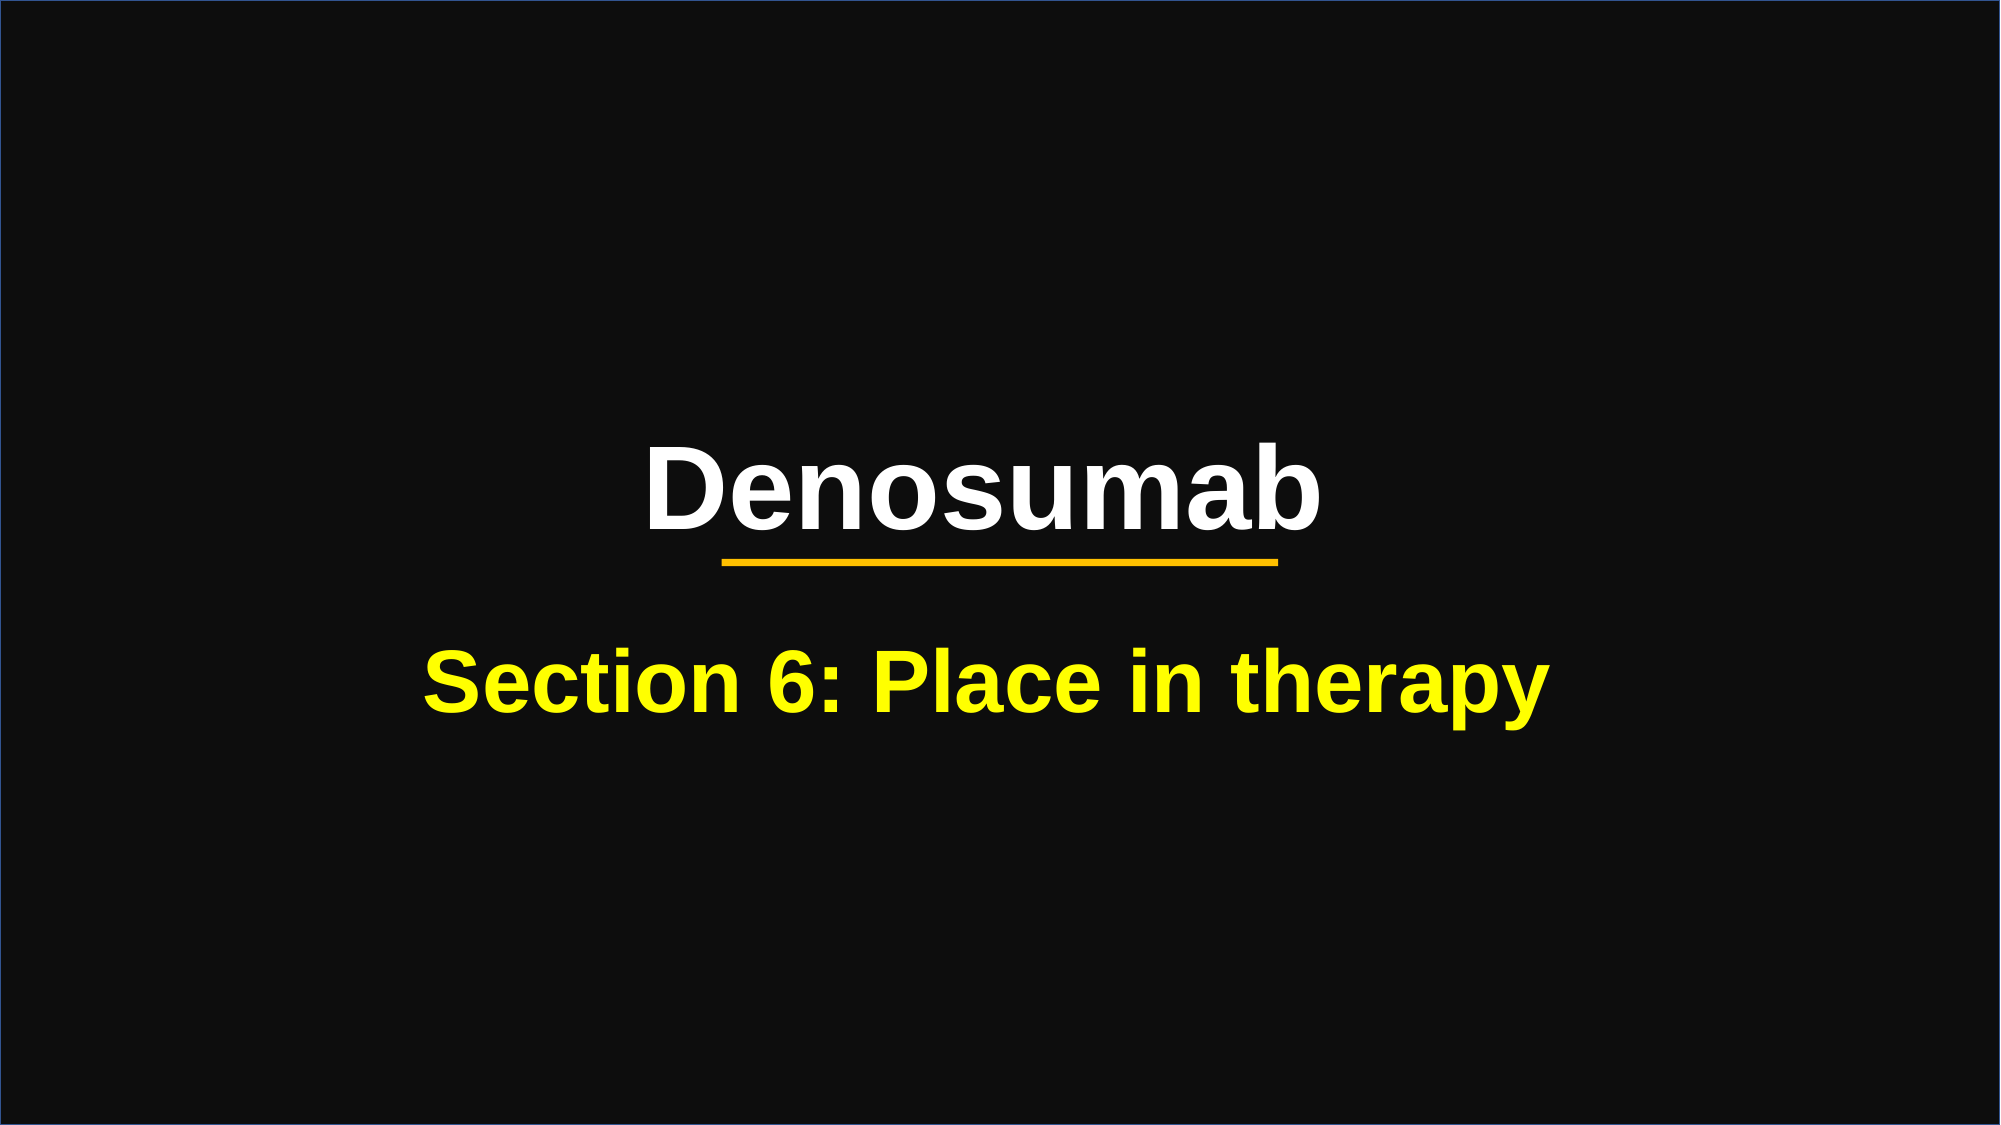

# Denosumab

Section 6: Place in therapy
65